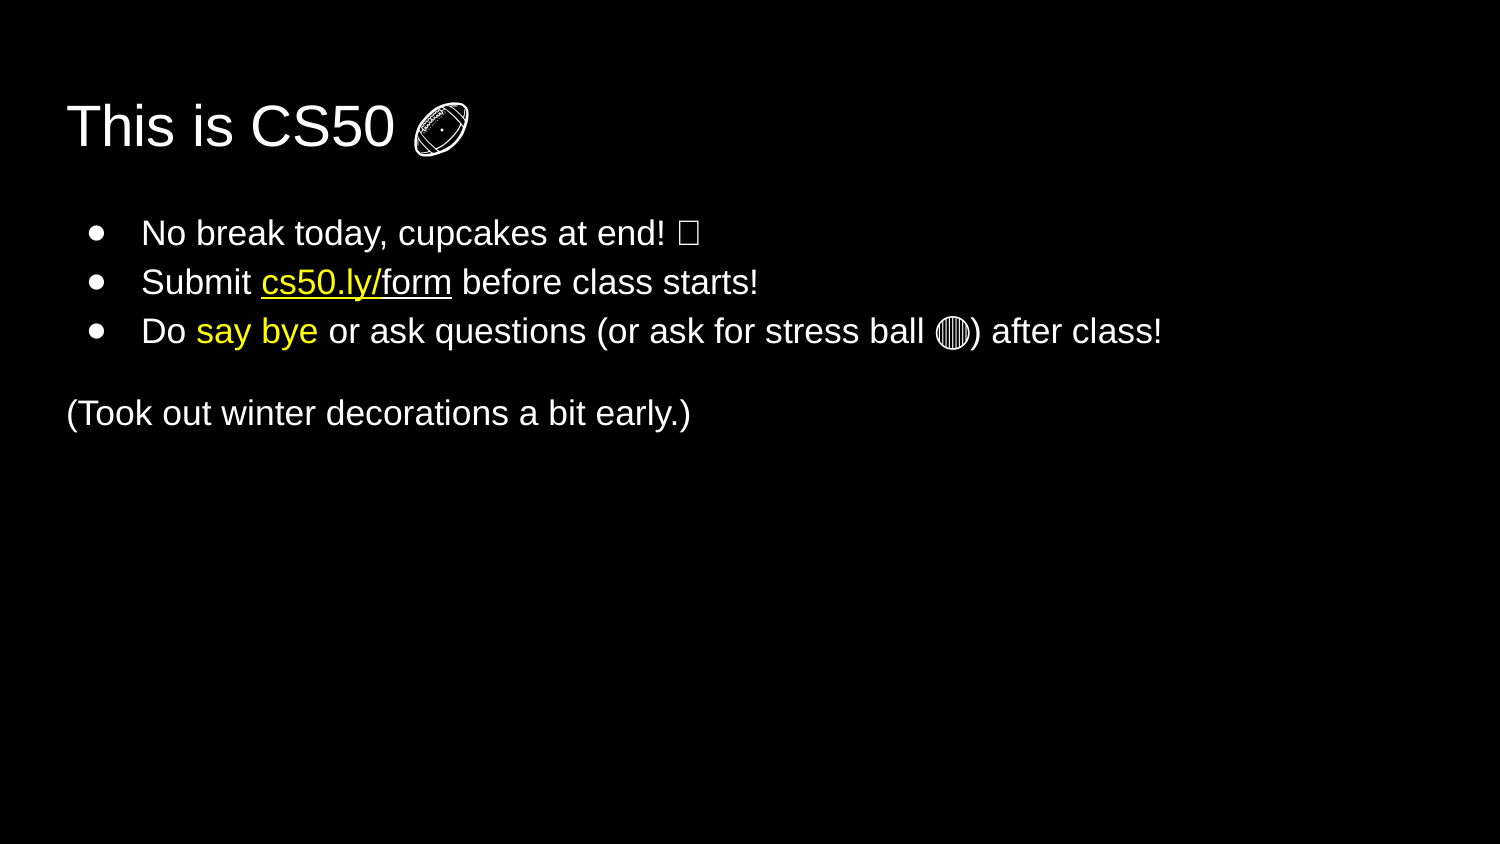

# This is CS50 🏈
No break today, cupcakes at end! 🧁
Submit cs50.ly/form before class starts!
Do say bye or ask questions (or ask for stress ball 🔴) after class!
(Took out winter decorations a bit early.)